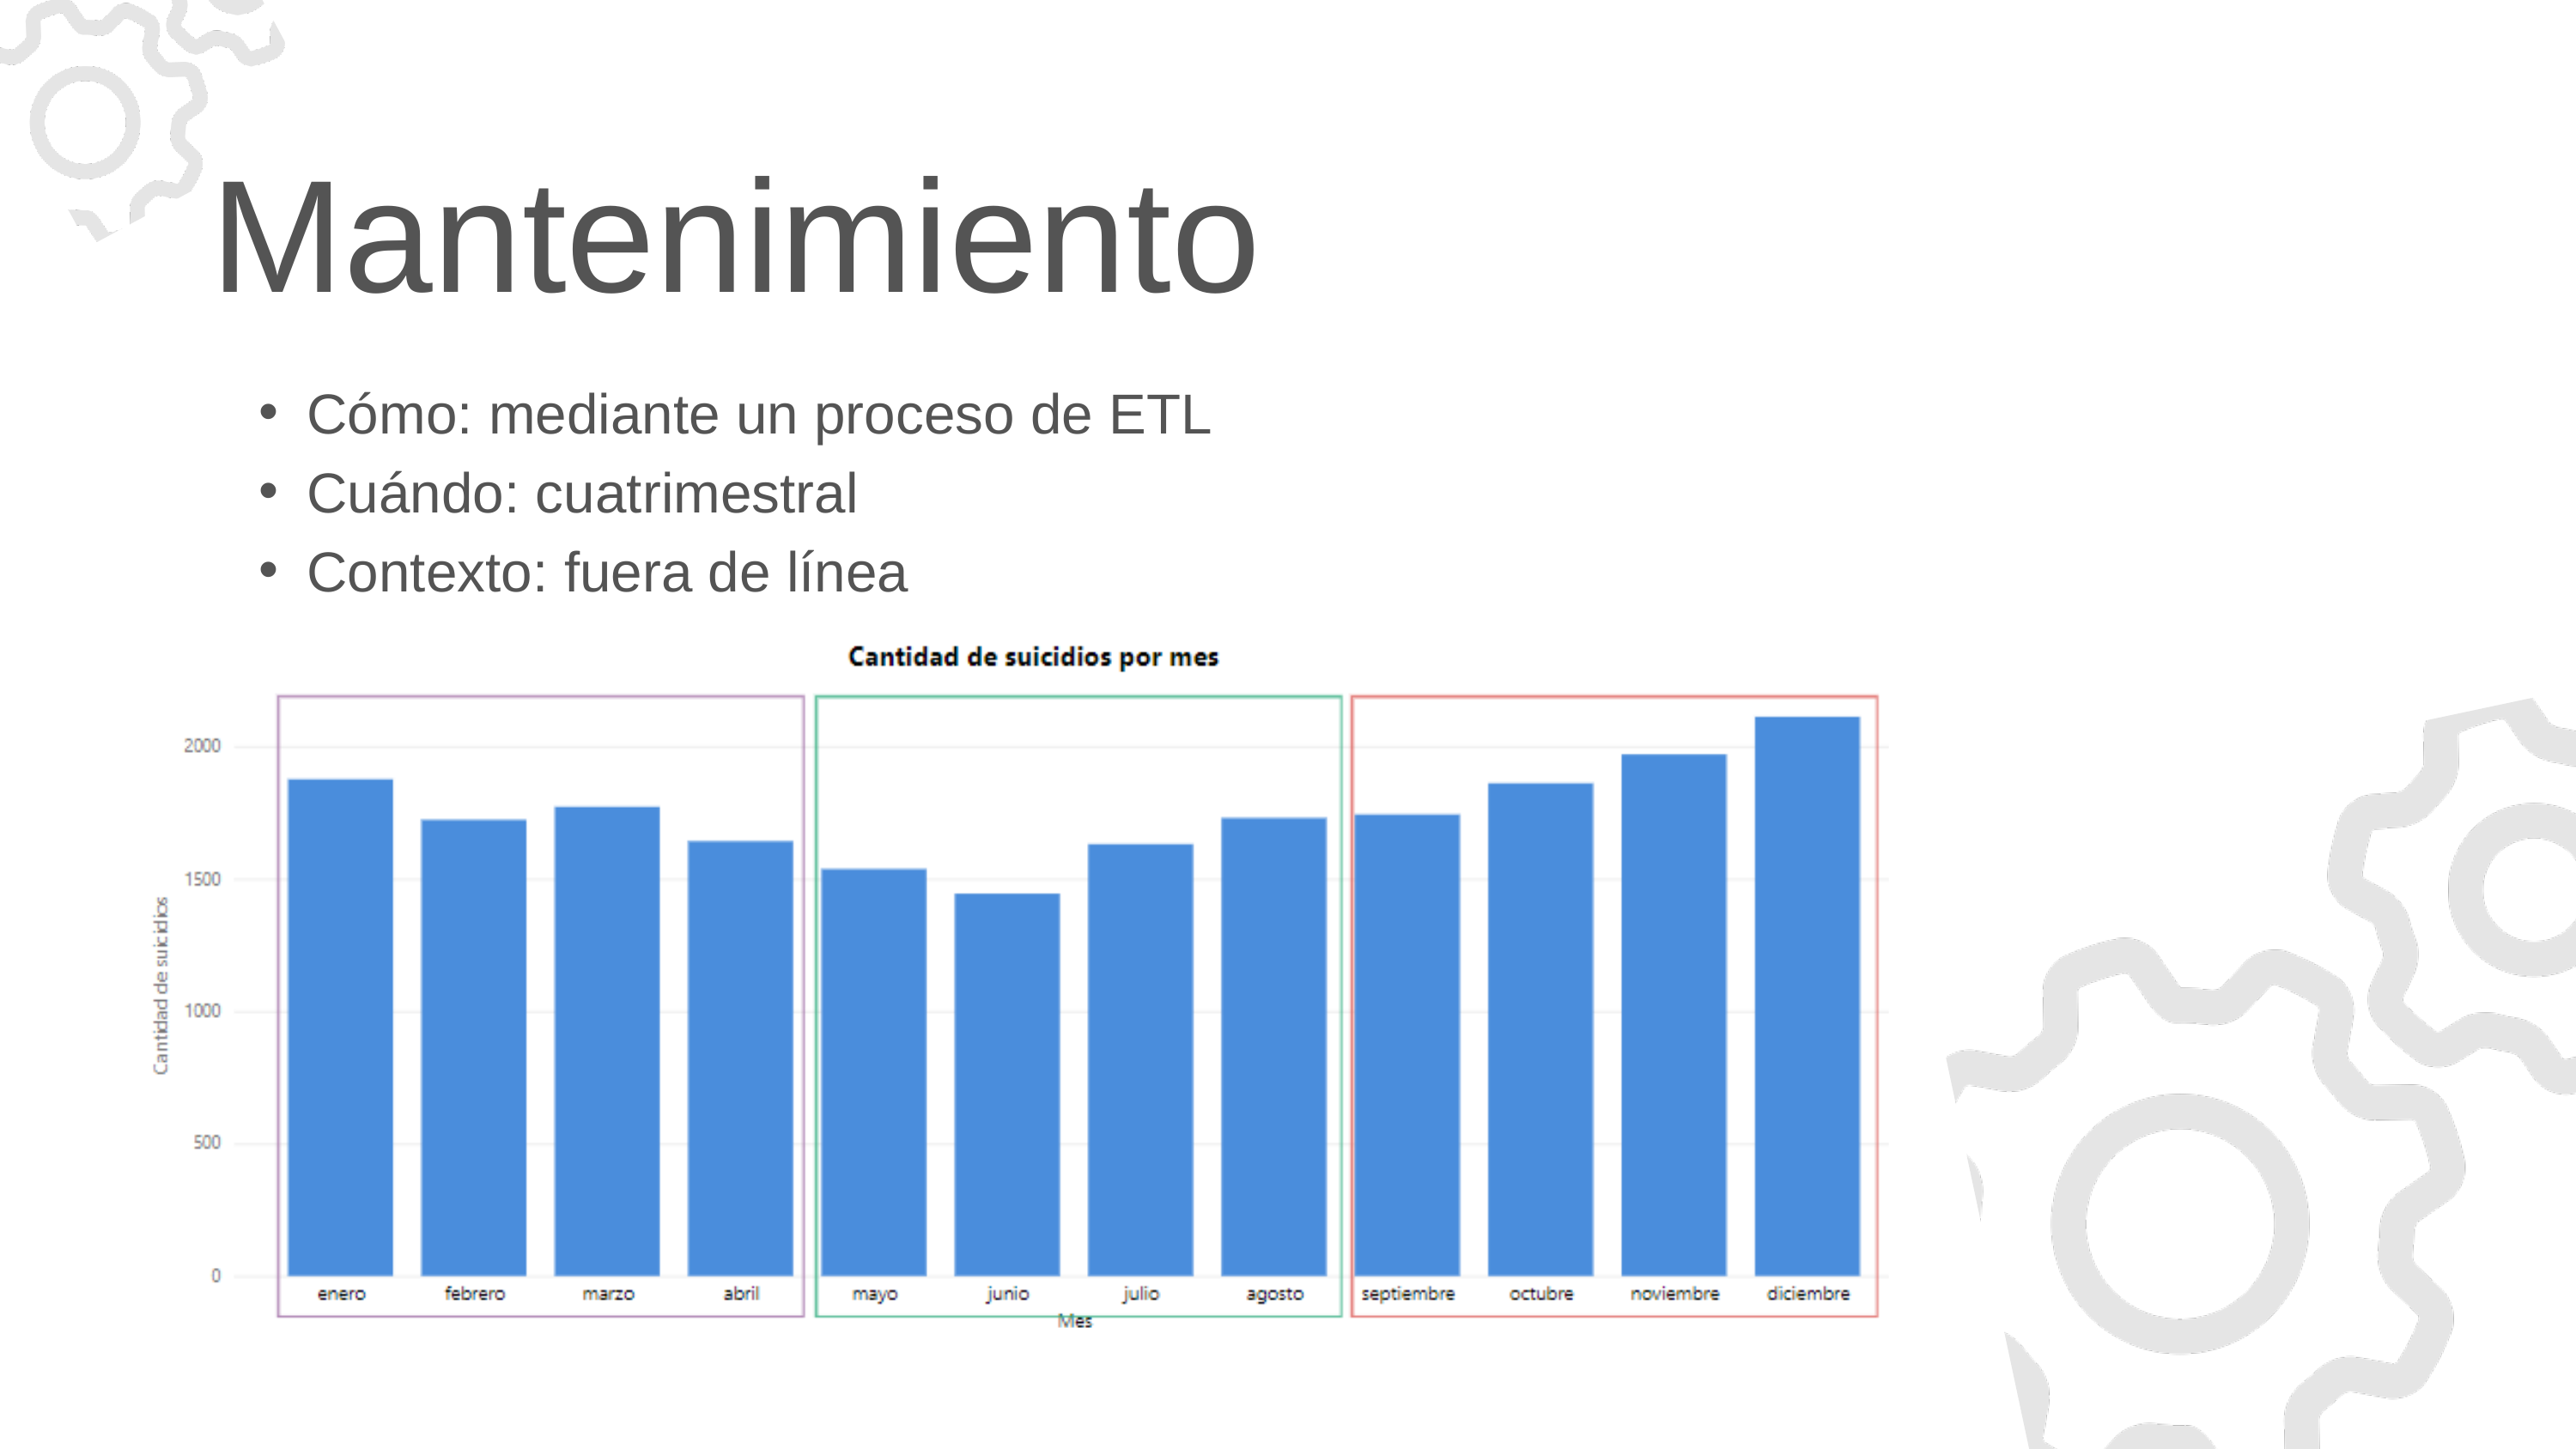

Mantenimiento
Cómo: mediante un proceso de ETL
Cuándo: cuatrimestral
Contexto: fuera de línea